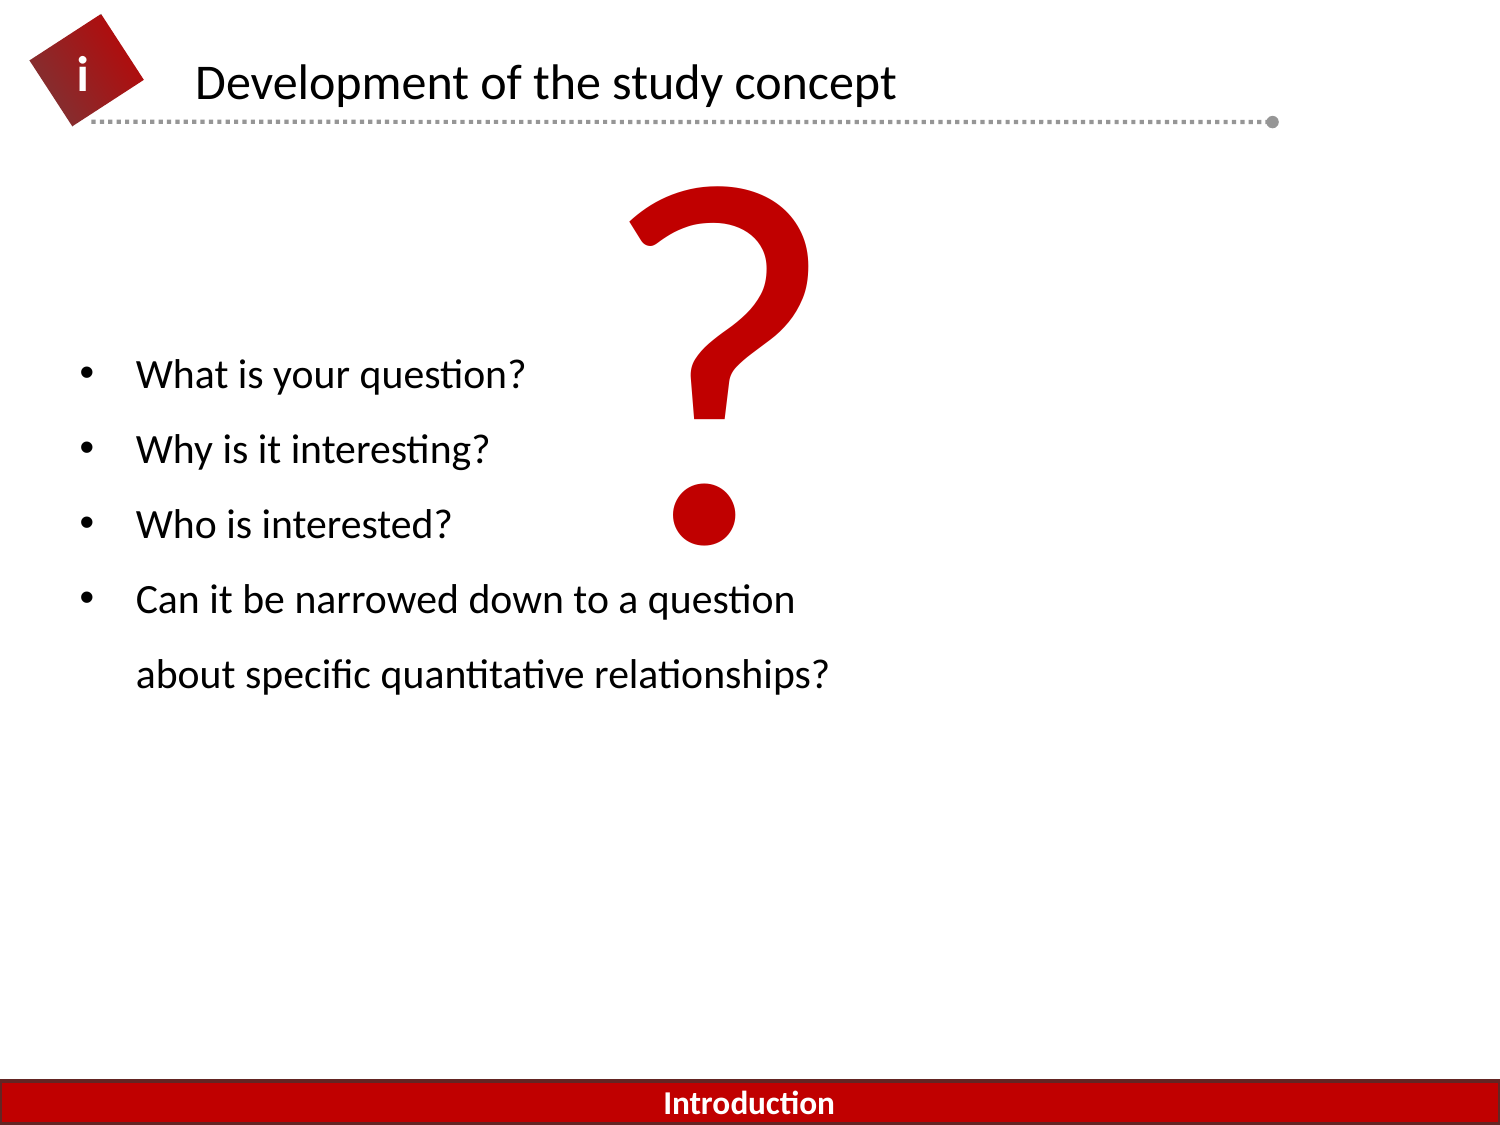

?

1
Development of the study concept

i
1
1
What is your question?
Why is it interesting?
Who is interested?
Can it be narrowed down to a question about specific quantitative relationships?
Introduction